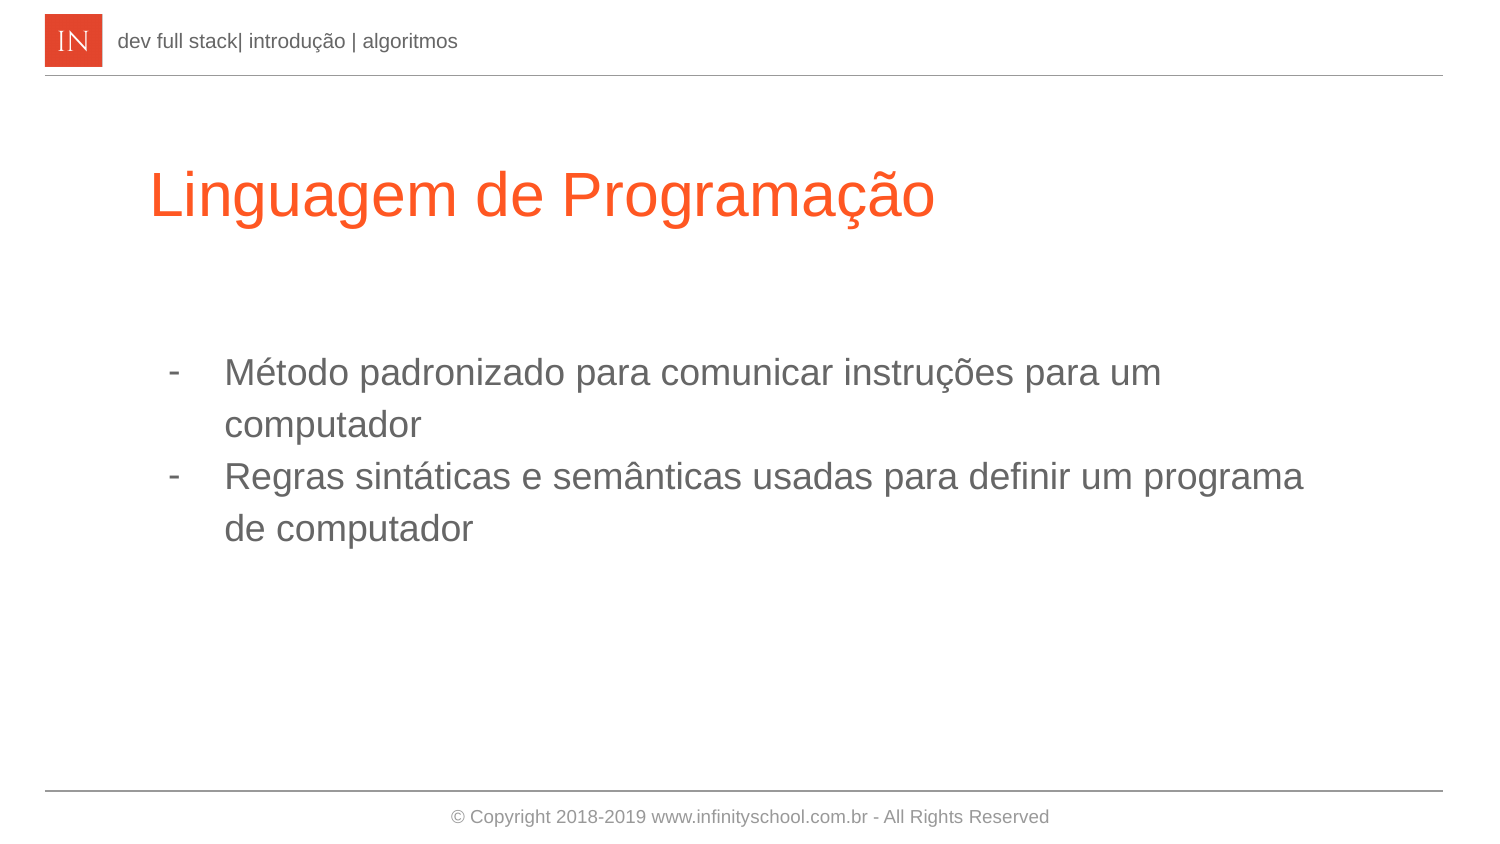

Linguagem de Programação
Método padronizado para comunicar instruções para um computador
Regras sintáticas e semânticas usadas para definir um programa de computador